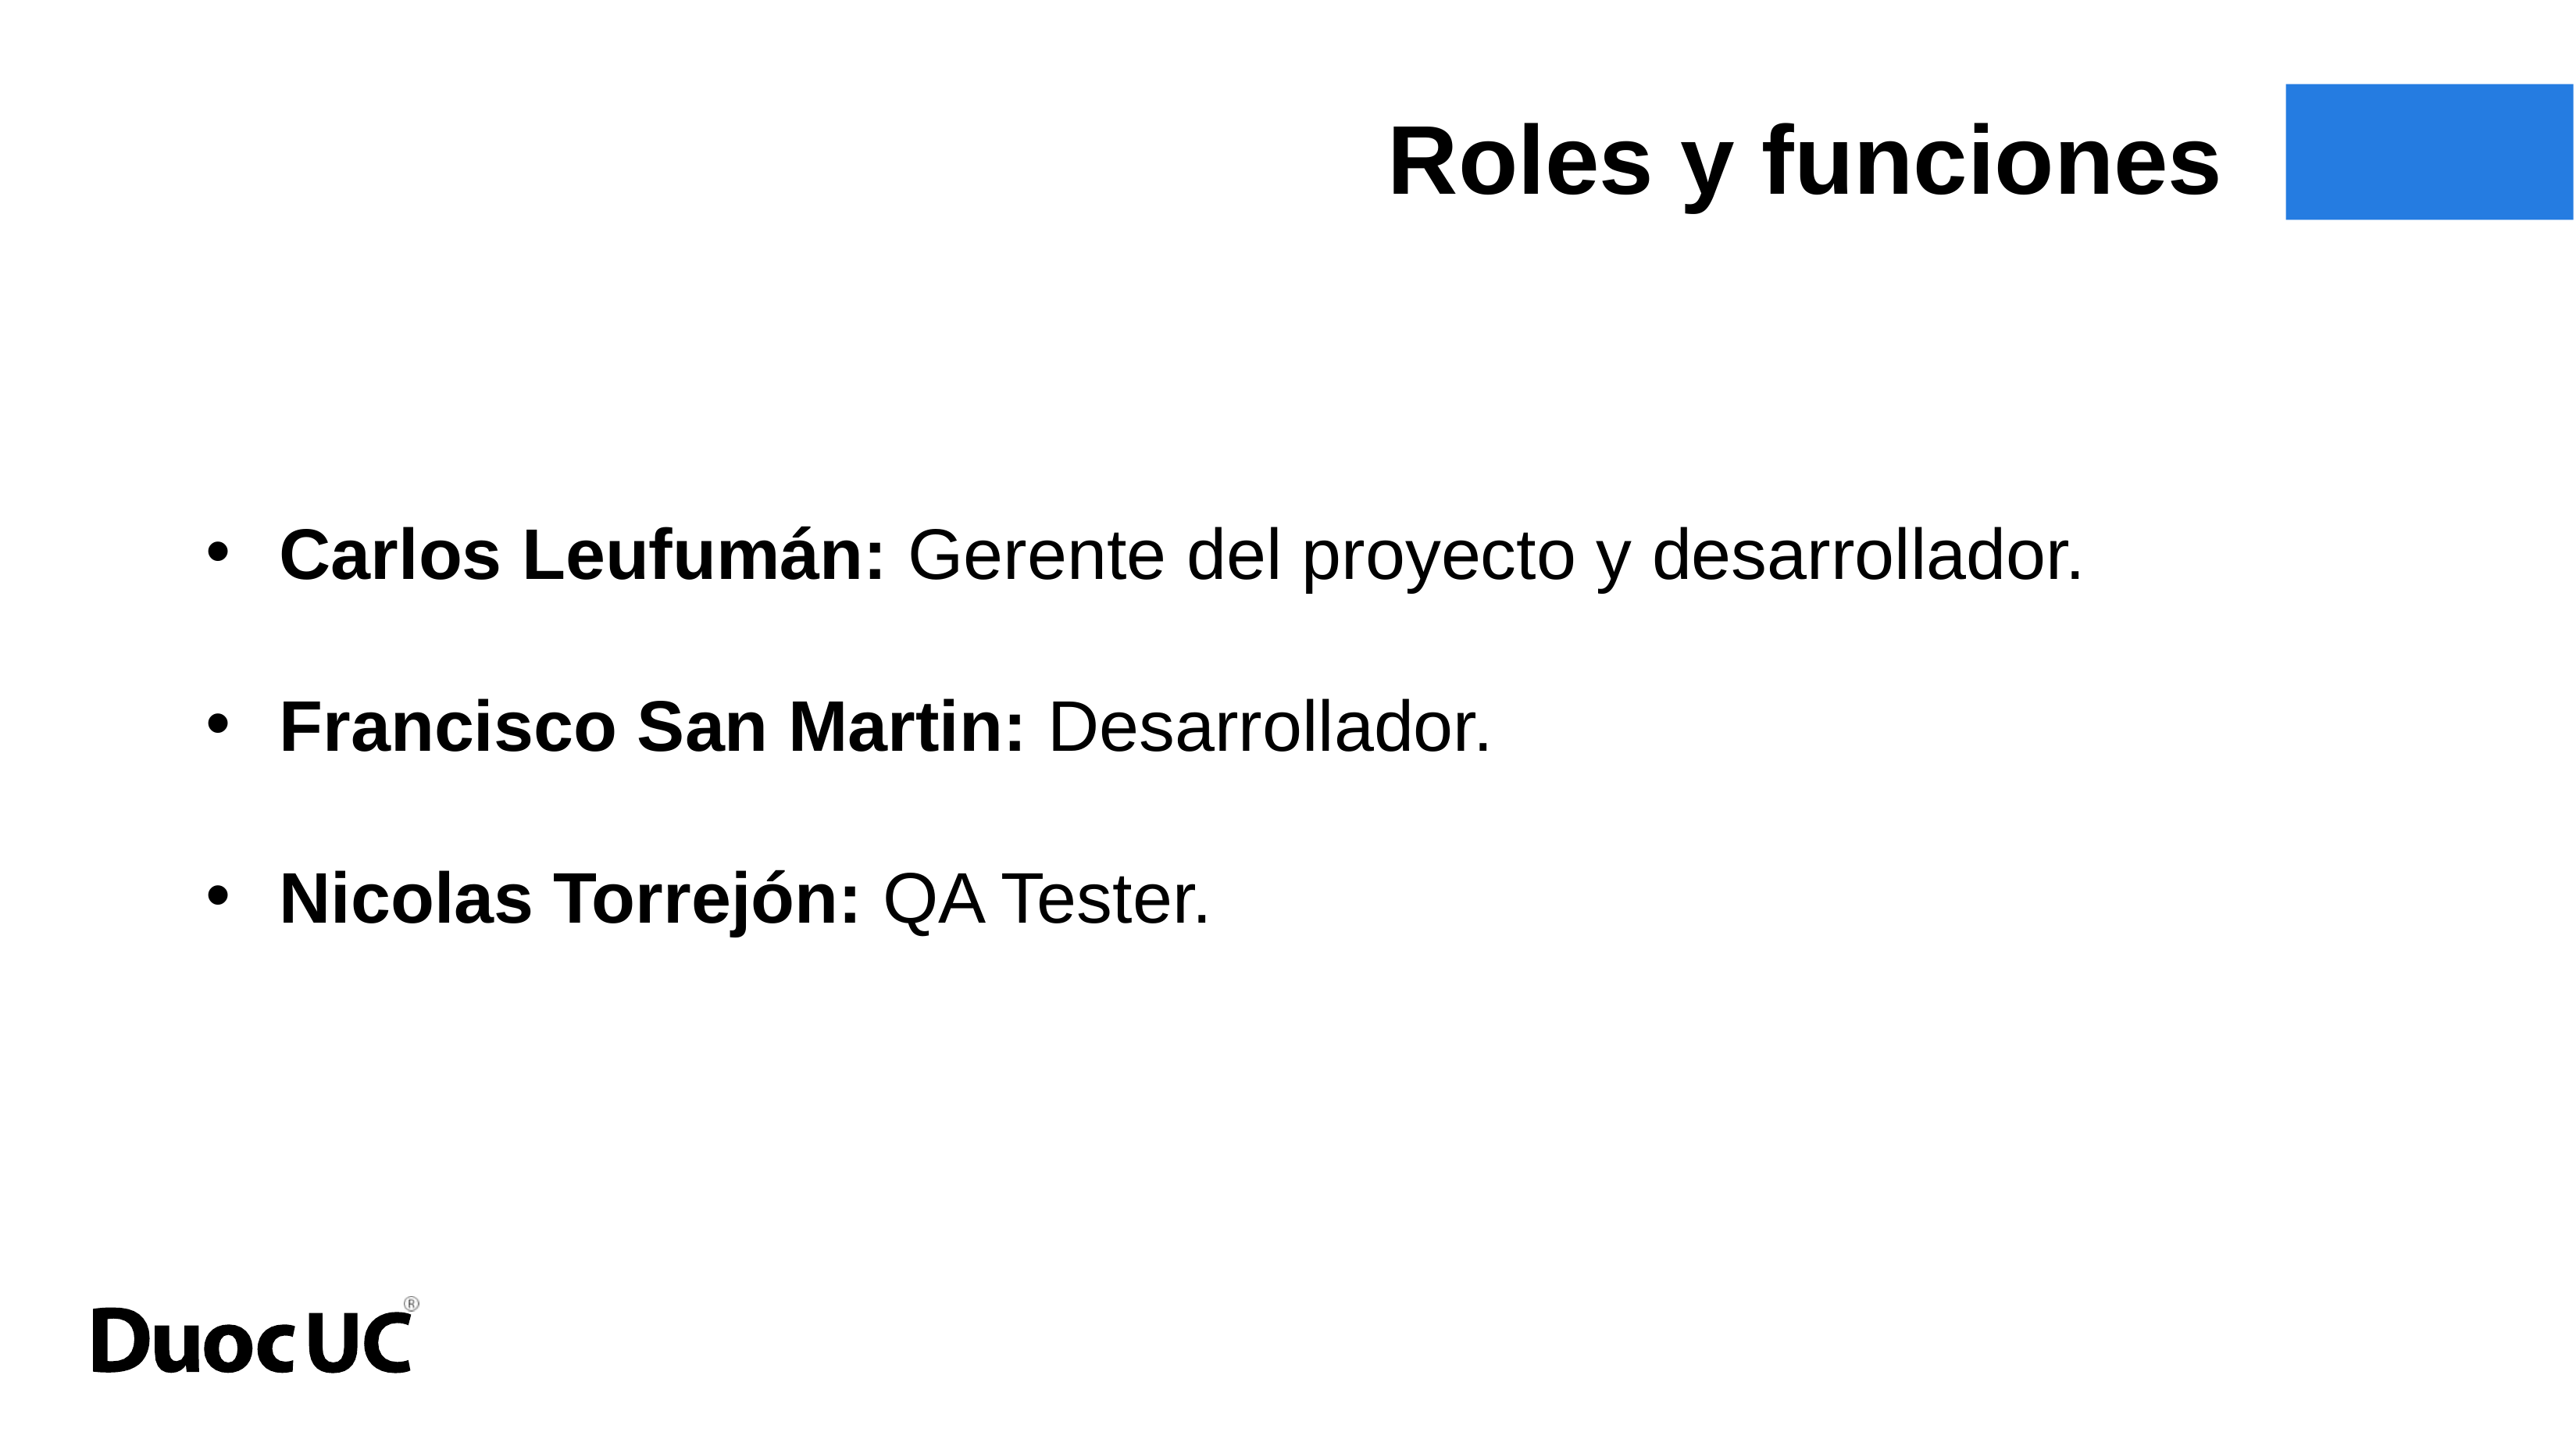

Roles y funciones
Carlos Leufumán: Gerente del proyecto y desarrollador.

Francisco San Martin: Desarrollador.

Nicolas Torrejón: QA Tester.